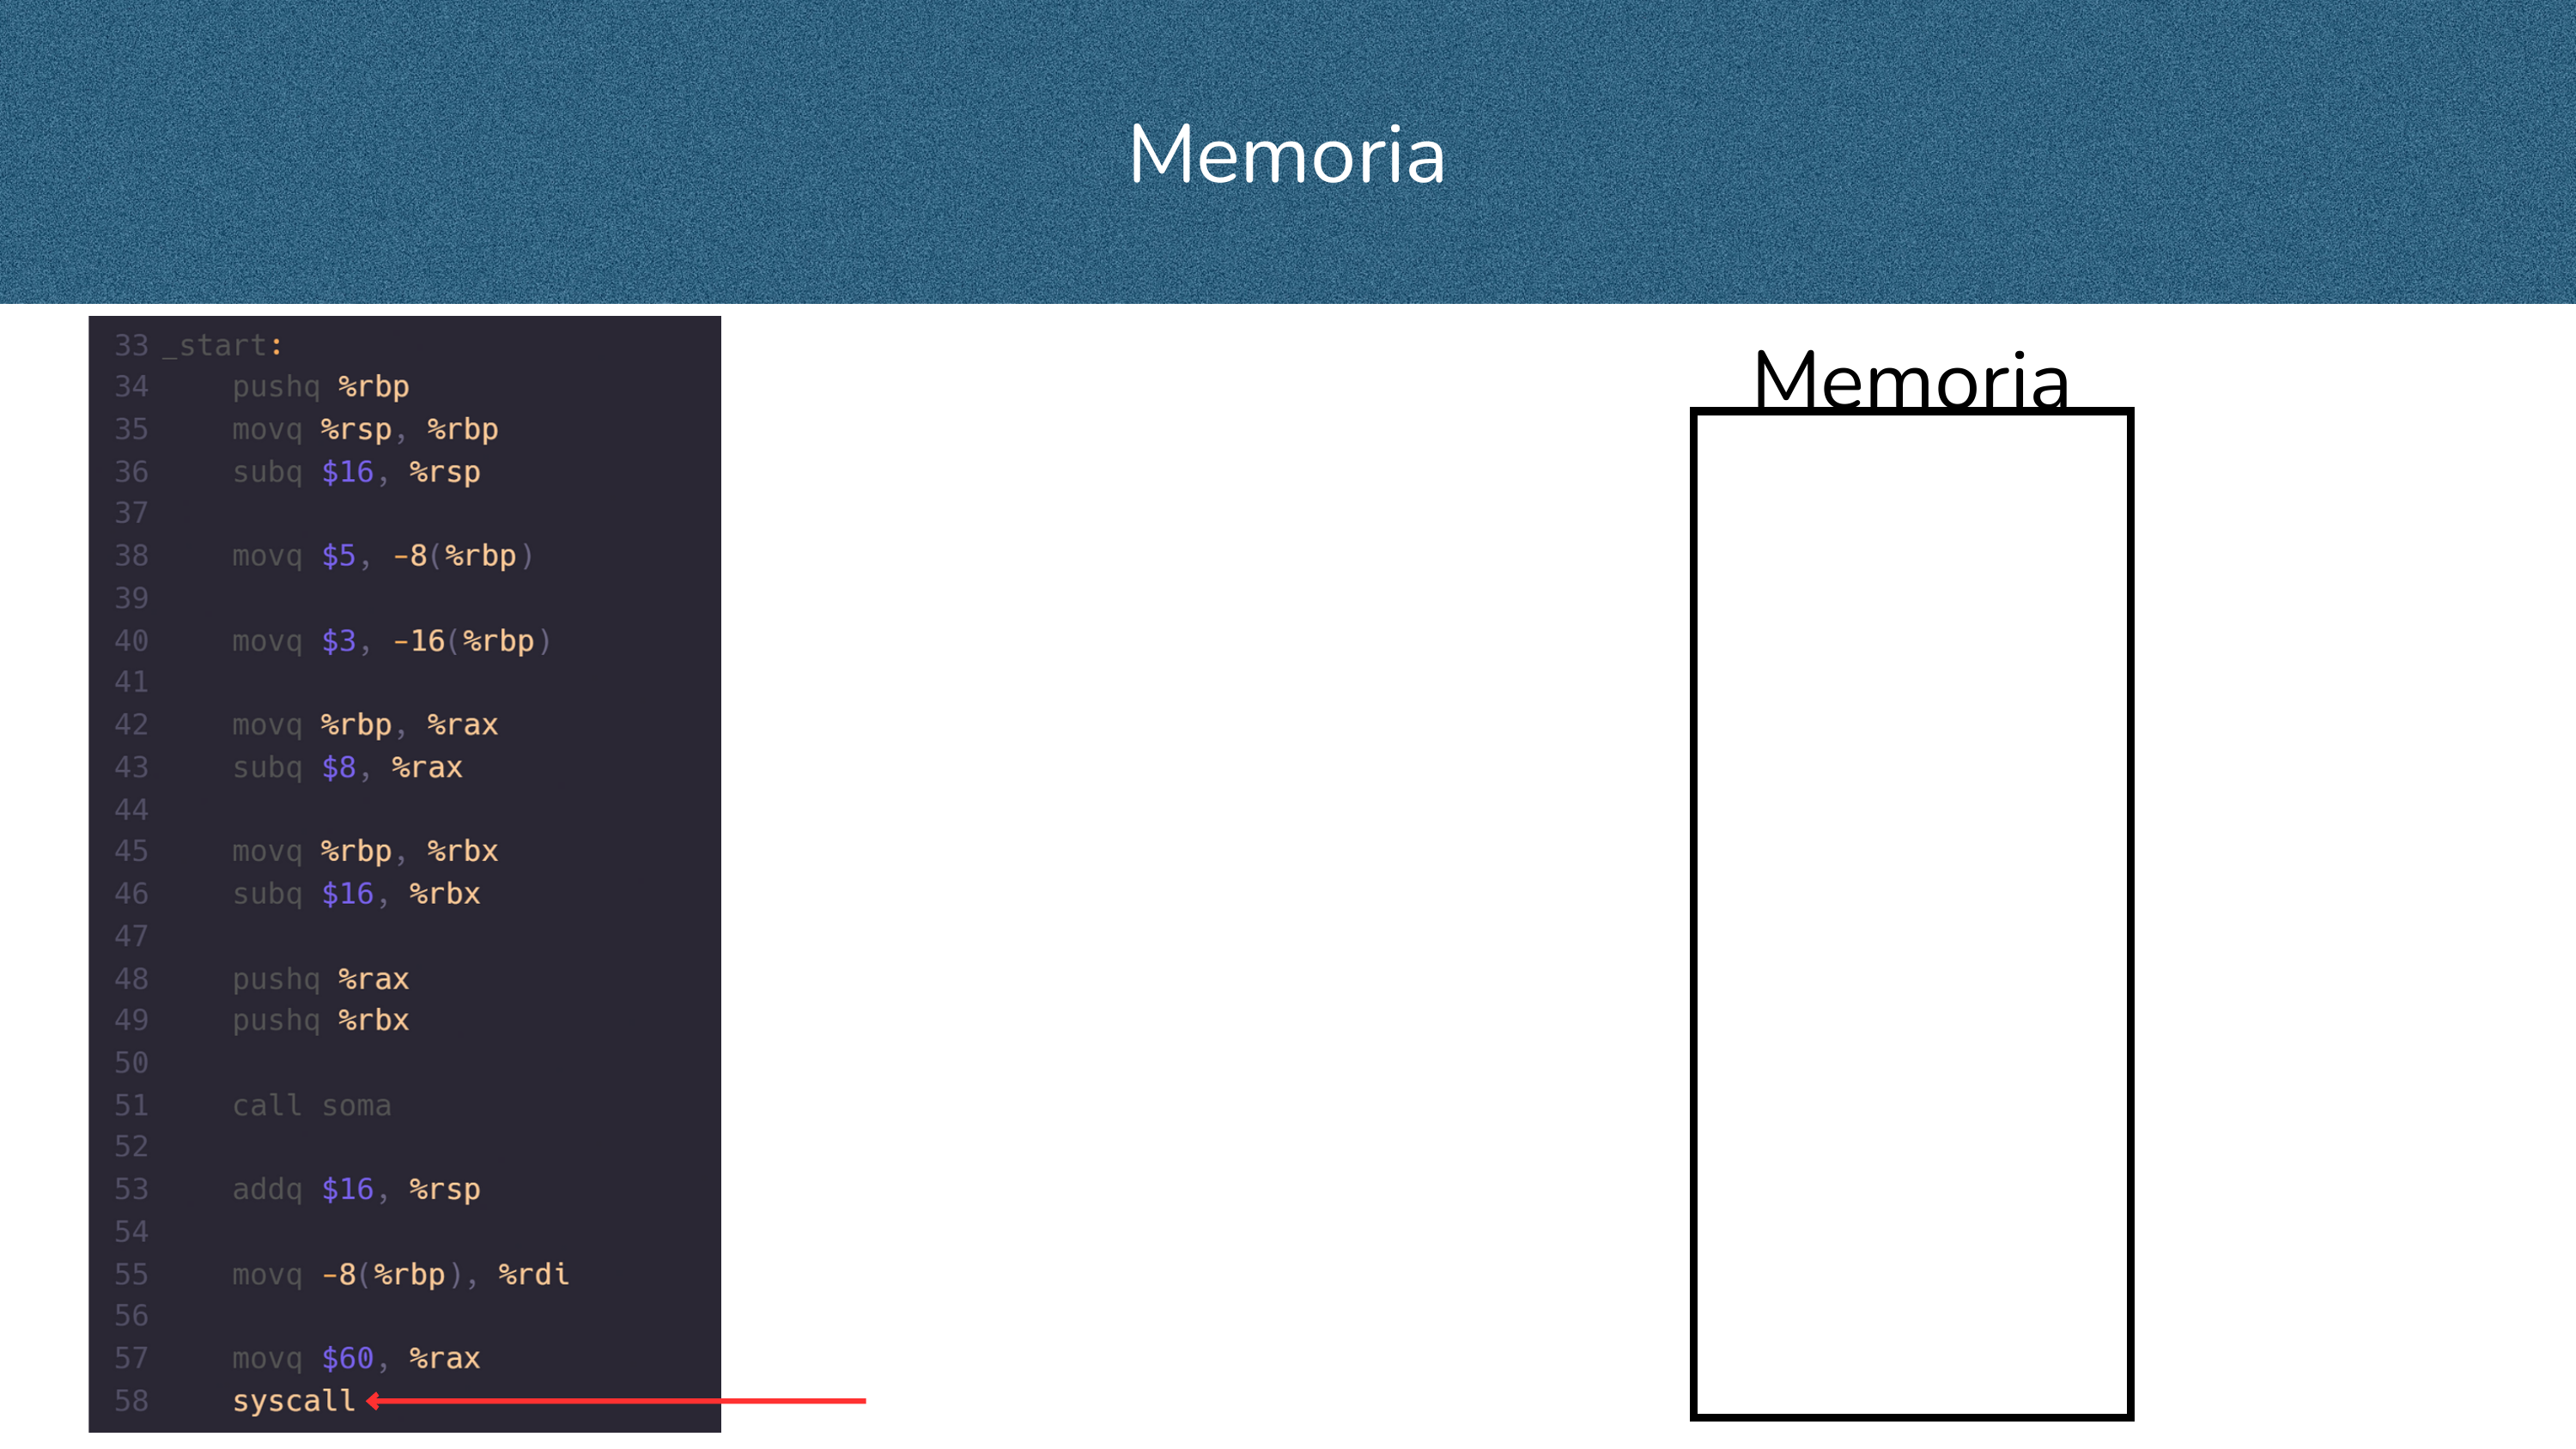

Memoria
Memoria

(RA) _start
endereço rip retorno
endereço rbx
endereço rax
3
5
rbp